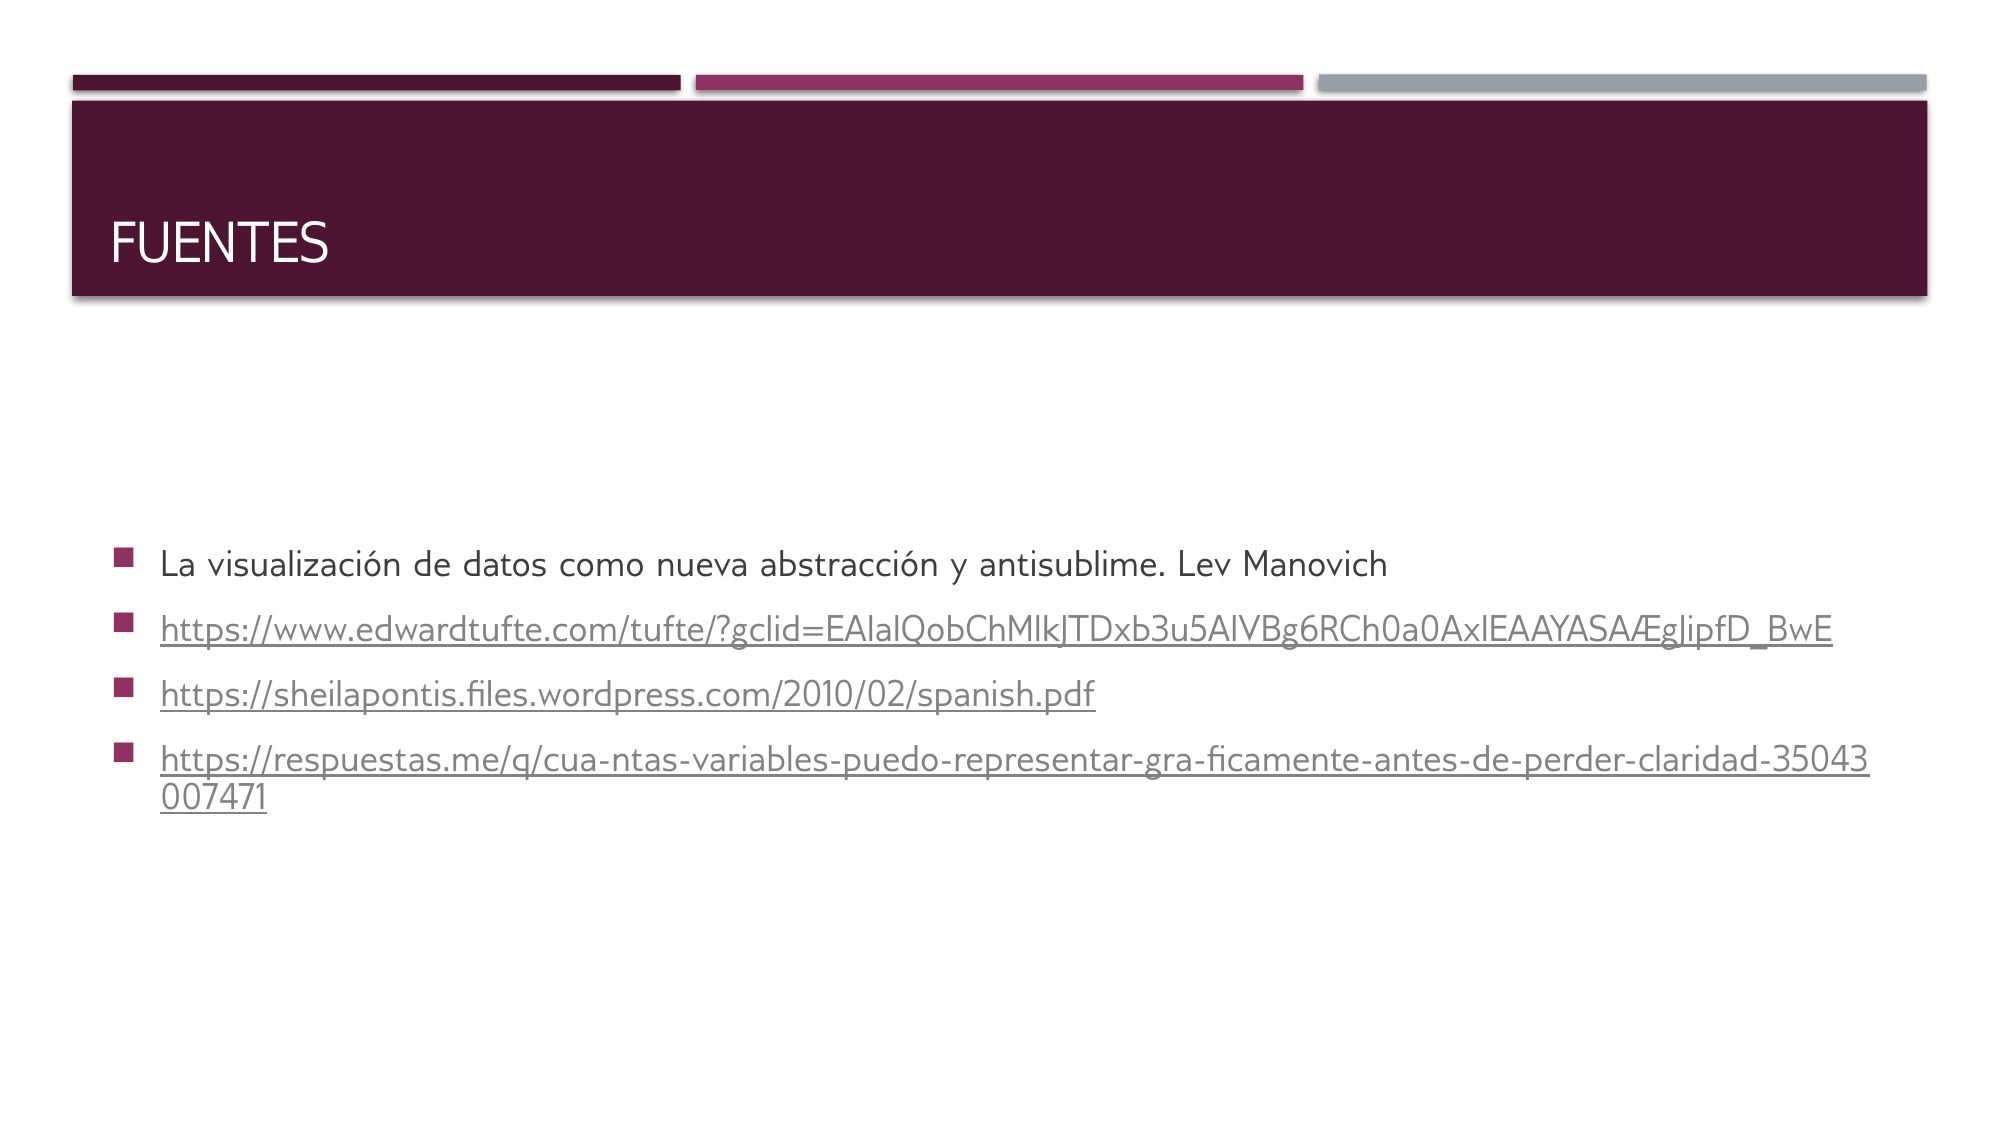

# fuentes
La visualización de datos como nueva abstracción y antisublime. Lev Manovich
https://www.edwardtufte.com/tufte/?gclid=EAIaIQobChMIkJTDxb3u5AIVBg6RCh0a0AxIEAAYASAAEgJipfD_BwE
https://sheilapontis.files.wordpress.com/2010/02/spanish.pdf
https://respuestas.me/q/cua-ntas-variables-puedo-representar-gra-ficamente-antes-de-perder-claridad-35043007471